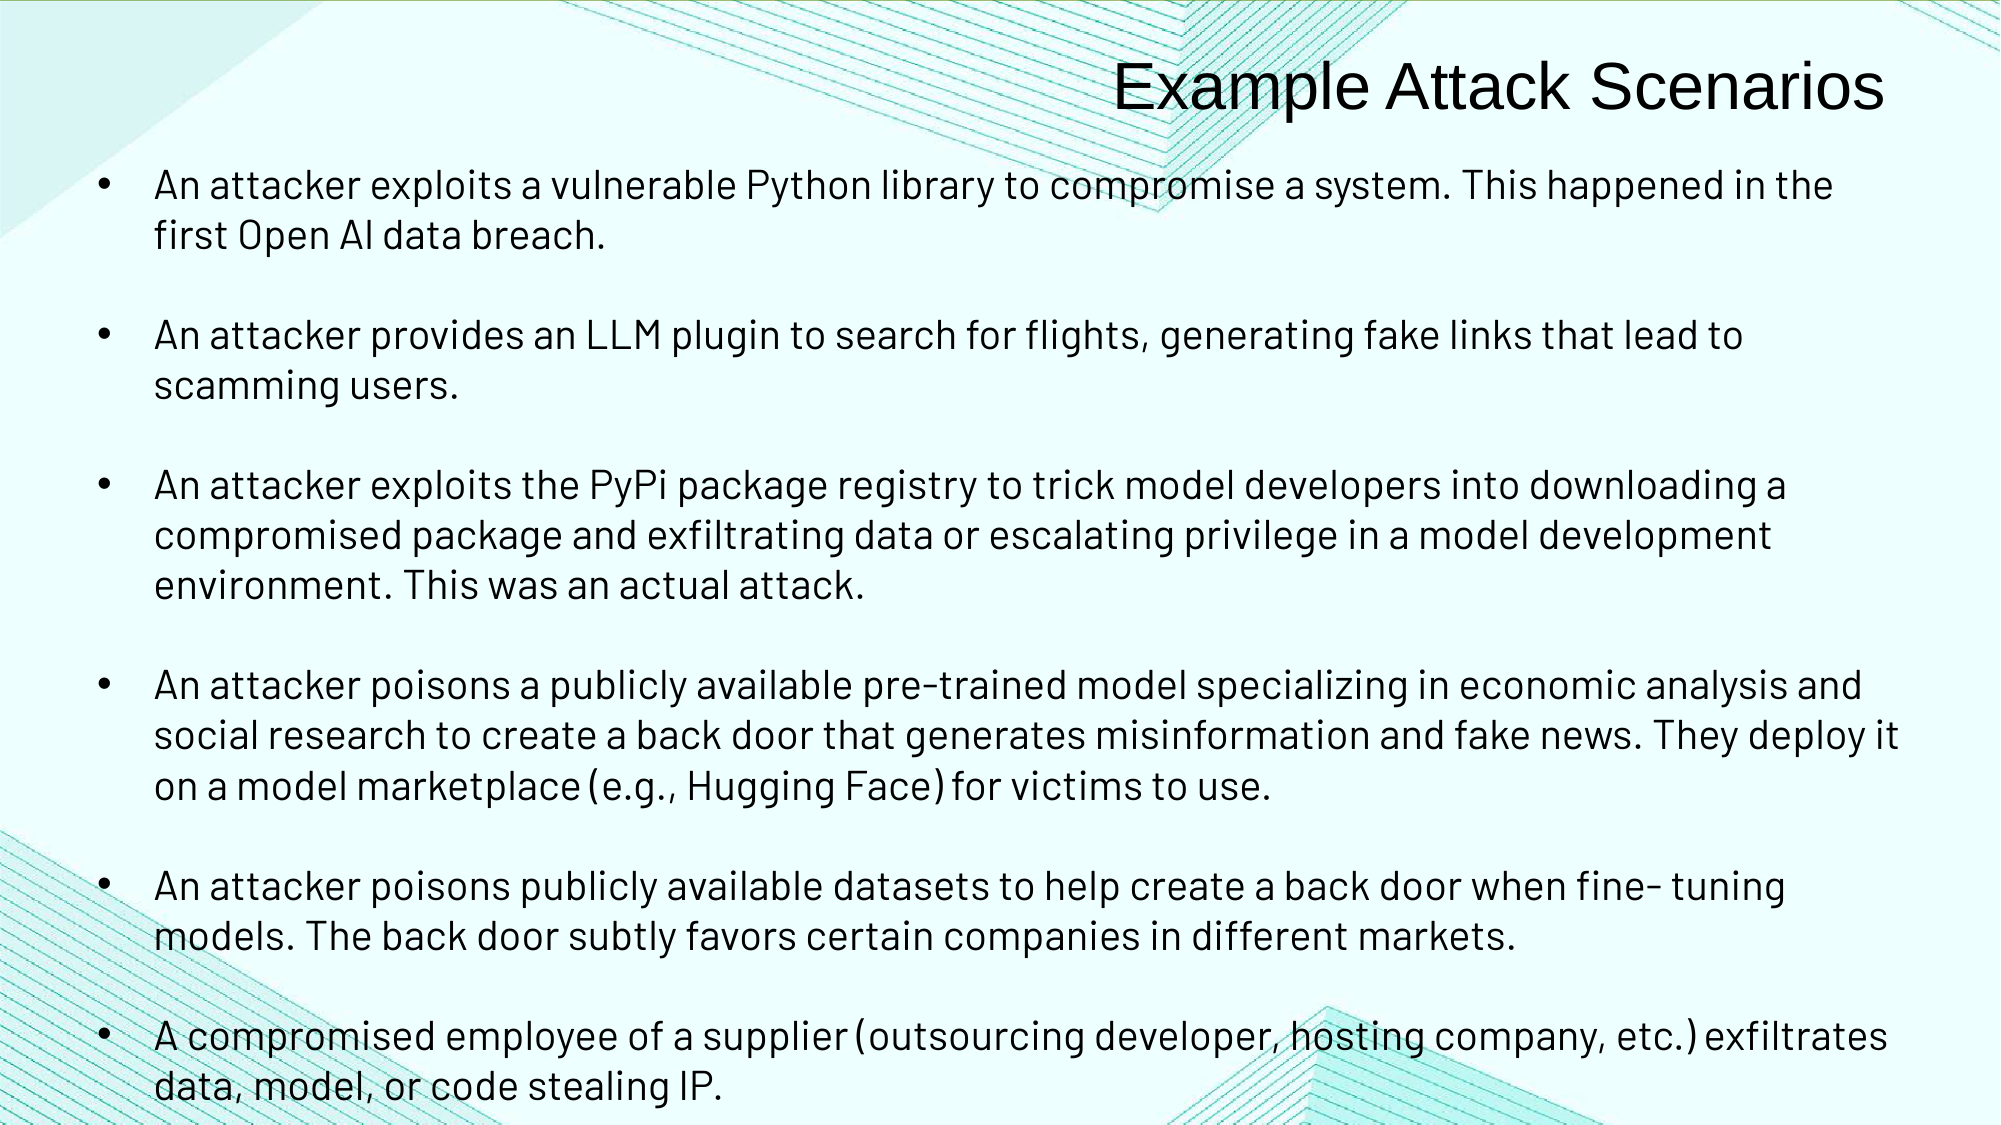

Example Attack Scenarios
An attacker exploits a vulnerable Python library to compromise a system. This happened in the first Open Al data breach.
An attacker provides an LLM plugin to search for flights, generating fake links that lead to scamming users.
An attacker exploits the PyPi package registry to trick model developers into downloading a compromised package and exfiltrating data or escalating privilege in a model development environment. This was an actual attack.
An attacker poisons a publicly available pre-trained model specializing in economic analysis and social research to create a back door that generates misinformation and fake news. They deploy it on a model marketplace (e.g., Hugging Face) for victims to use.
An attacker poisons publicly available datasets to help create a back door when fine- tuning models. The back door subtly favors certain companies in different markets.
A compromised employee of a supplier (outsourcing developer, hosting company, etc.) exfiltrates data, model, or code stealing IP.